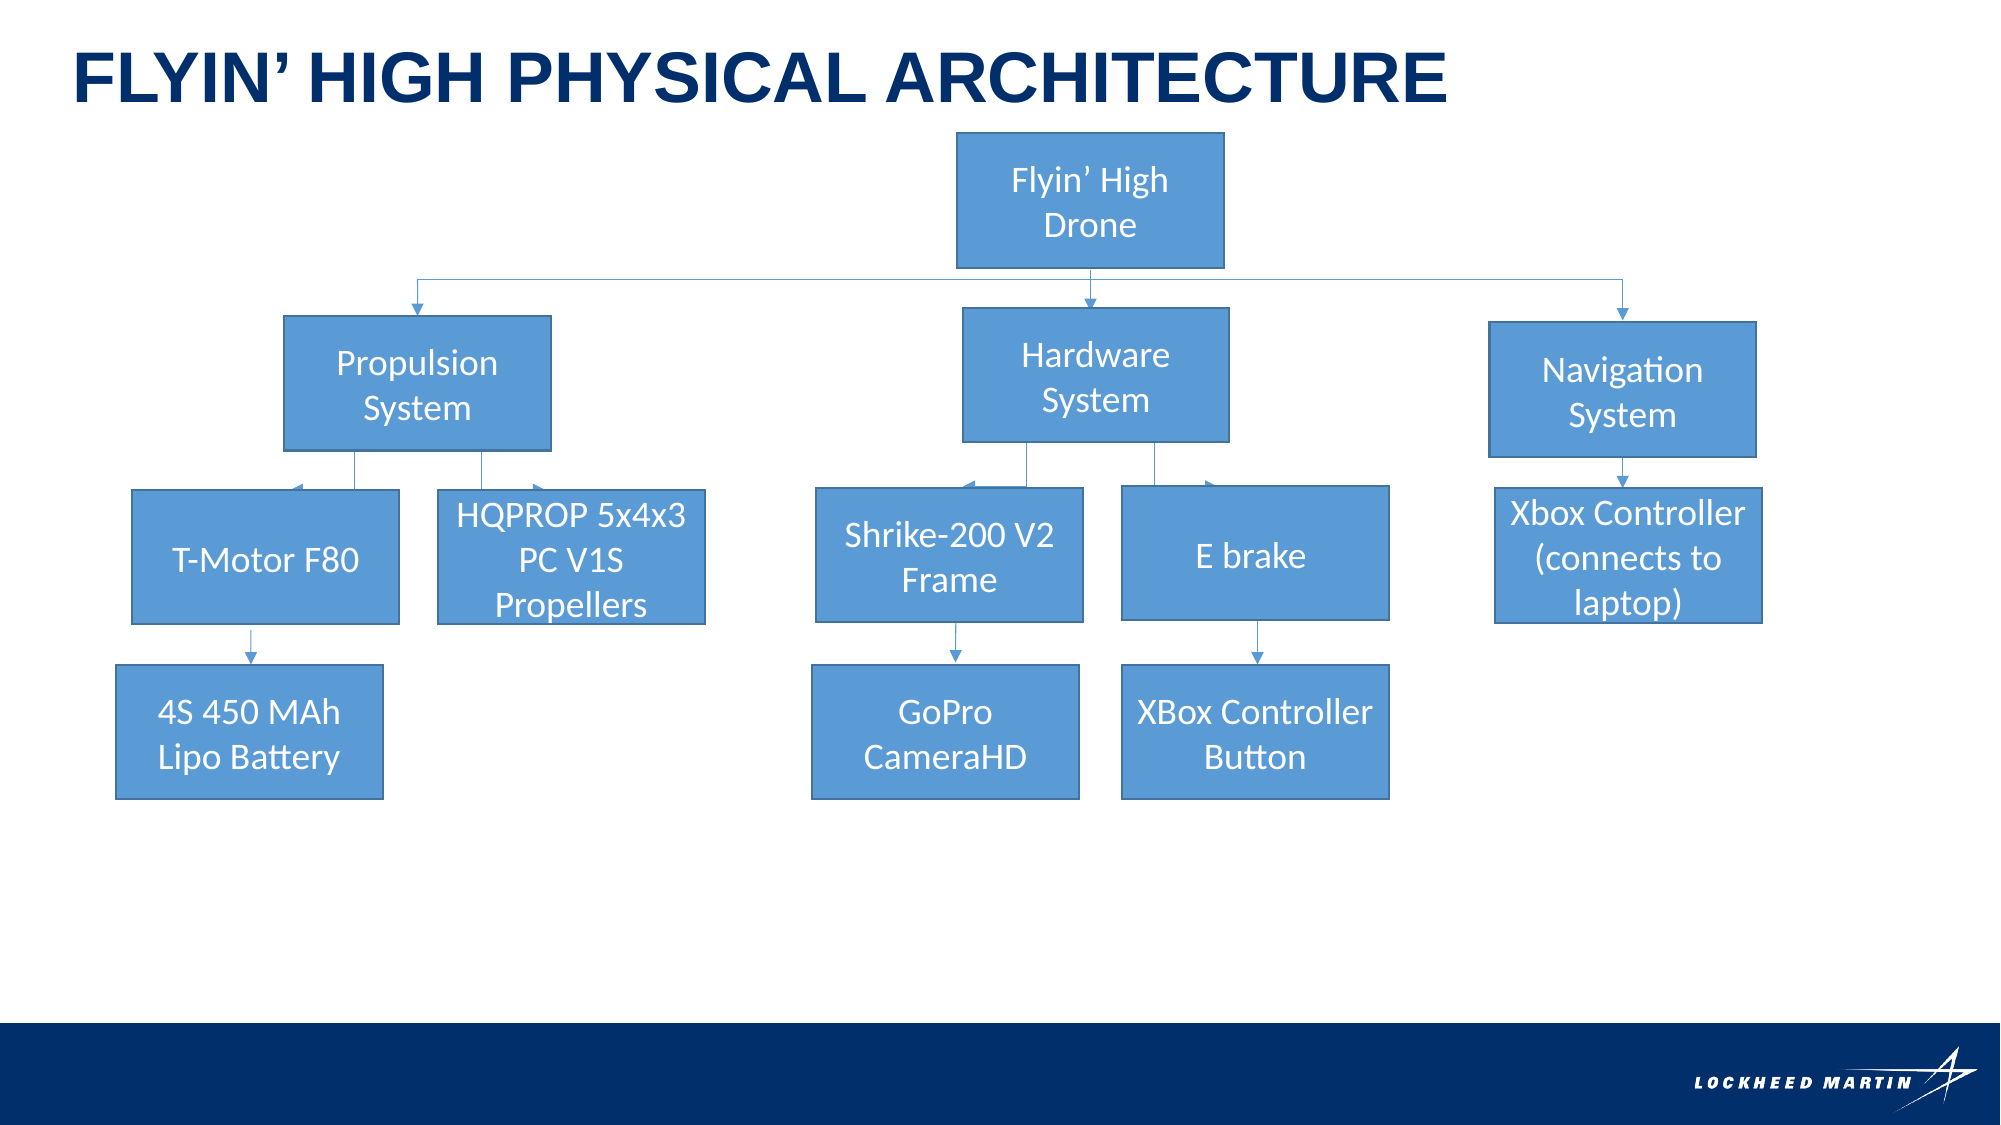

Flyin’ high physical architecture
Flyin’ High Drone
Hardware System
Propulsion System
Navigation System
E brake
Shrike-200 V2 Frame
Xbox Controller (connects to laptop)
T-Motor F80
HQPROP 5x4x3 PC V1S Propellers
4S 450 MAh Lipo Battery
GoPro CameraHD
XBox Controller Button